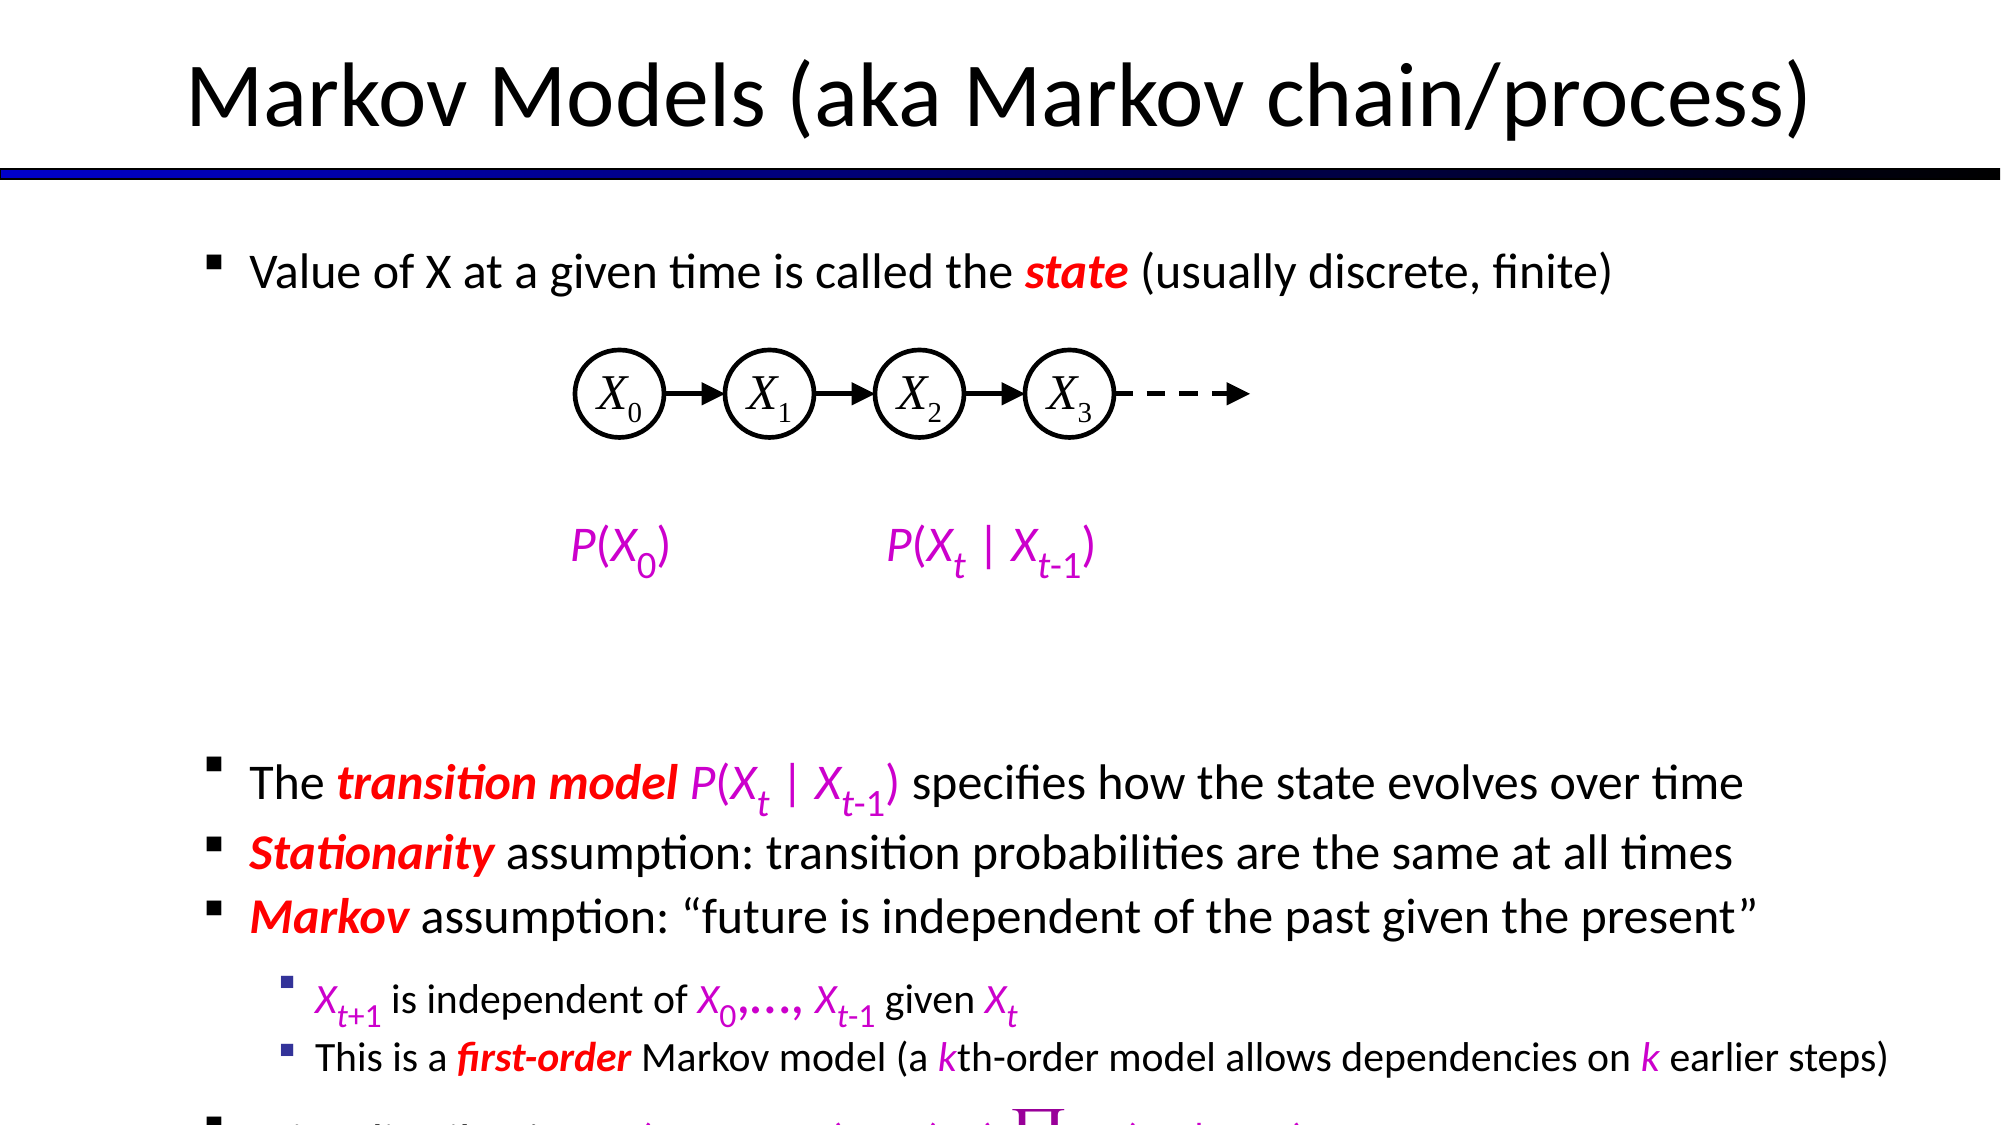

# Markov Models (aka Markov chain/process)
Value of X at a given time is called the state (usually discrete, finite)

The transition model P(Xt | Xt-1) specifies how the state evolves over time
Stationarity assumption: transition probabilities are the same at all times
Markov assumption: “future is independent of the past given the present”
Xt+1 is independent of X0,…, Xt-1 given Xt
This is a first-order Markov model (a kth-order model allows dependencies on k earlier steps)
Joint distribution  P(X0,…, XT) = P(X0) ∏t P(Xt | Xt-1)
X0
X1
X2
X3

P(X0)
P(Xt | Xt-1)